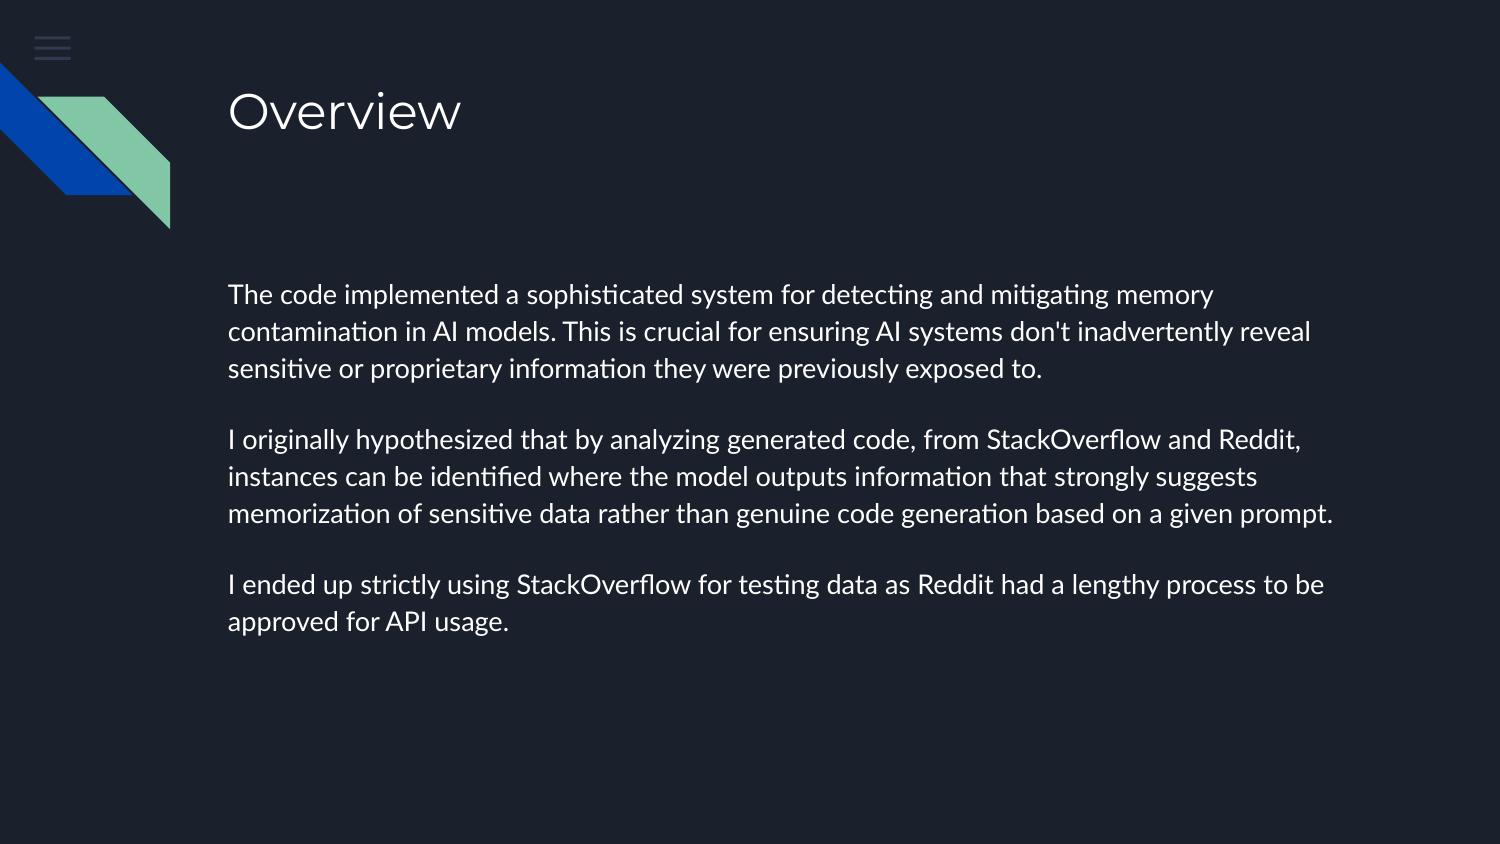

# Overview
The code implemented a sophisticated system for detecting and mitigating memory contamination in AI models. This is crucial for ensuring AI systems don't inadvertently reveal sensitive or proprietary information they were previously exposed to.
I originally hypothesized that by analyzing generated code, from StackOverflow and Reddit, instances can be identified where the model outputs information that strongly suggests memorization of sensitive data rather than genuine code generation based on a given prompt.
I ended up strictly using StackOverflow for testing data as Reddit had a lengthy process to be approved for API usage.